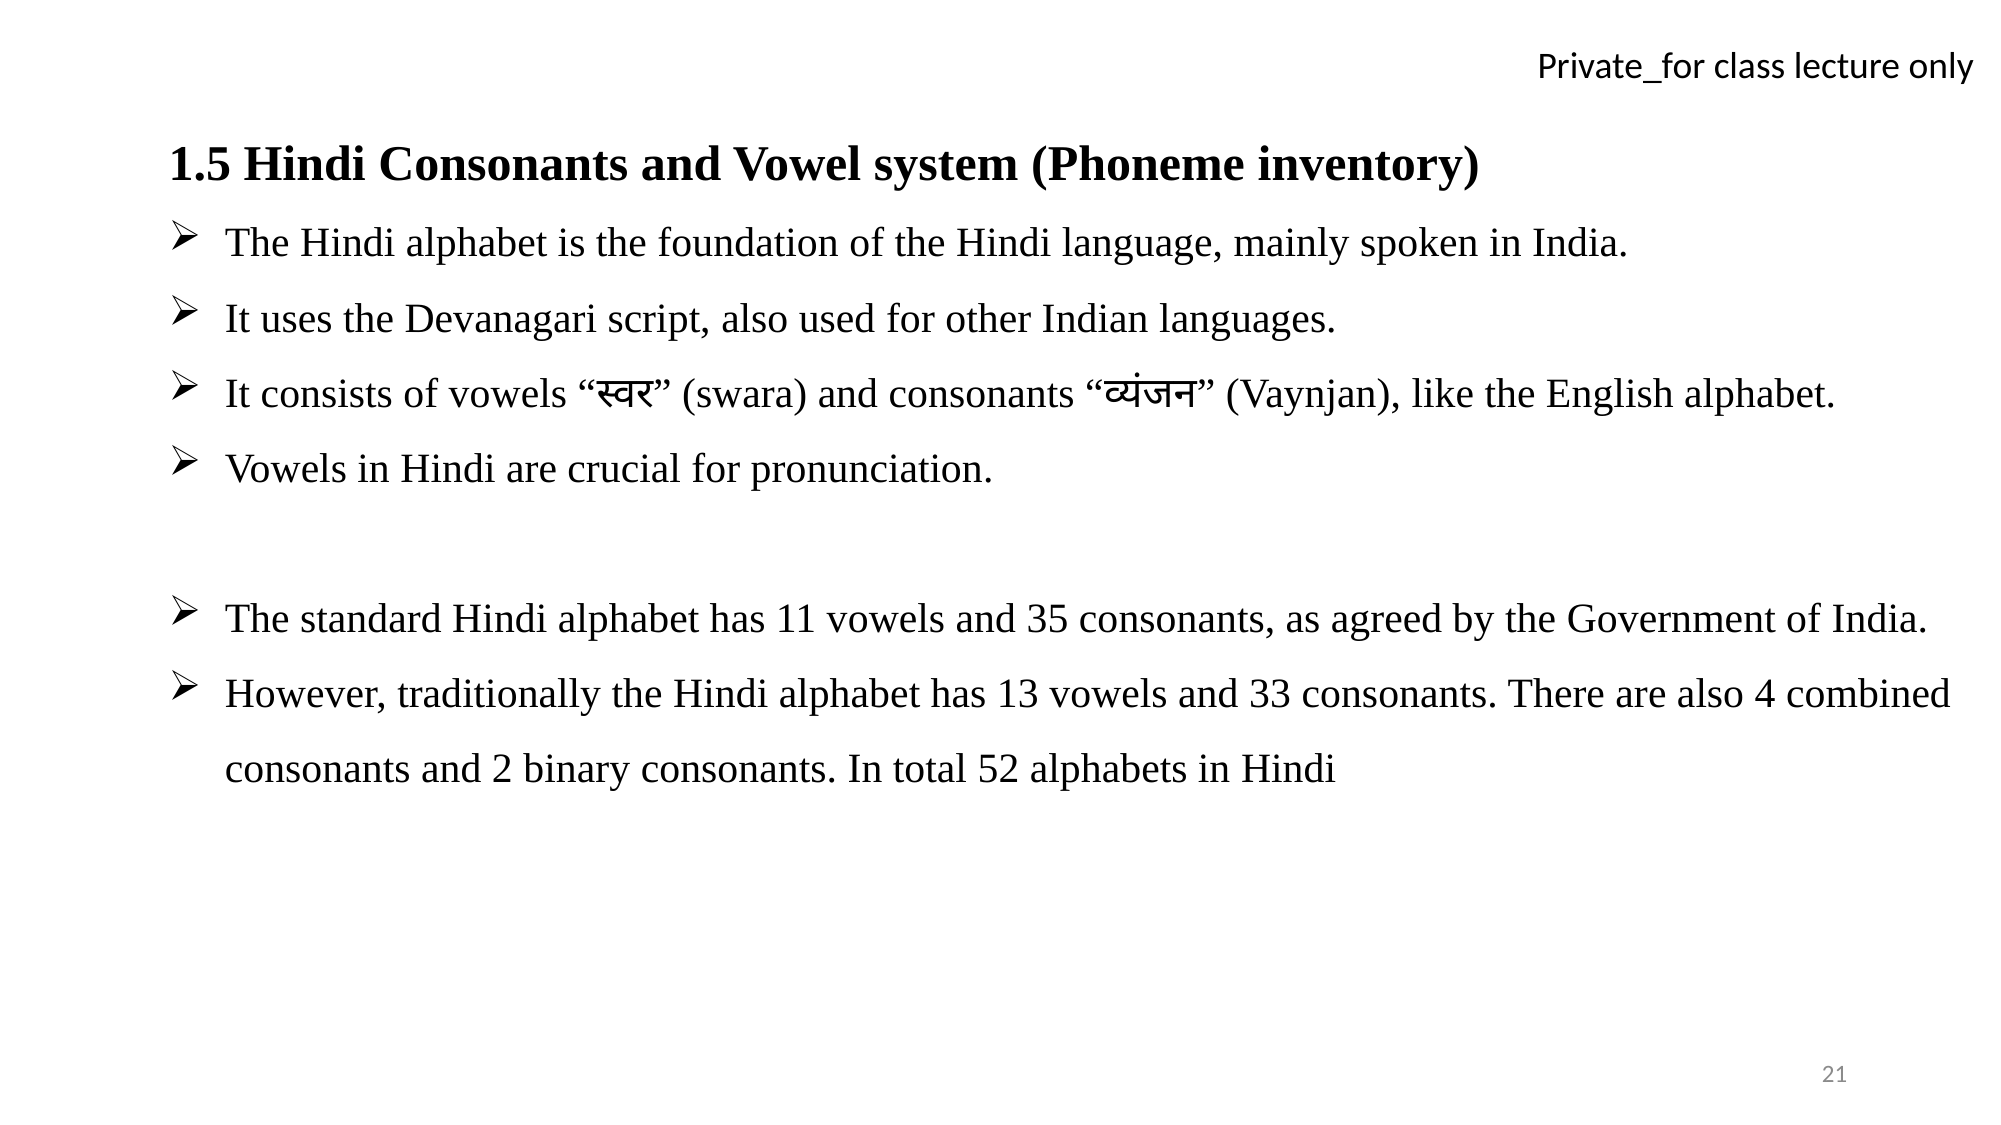

1.5 Hindi Consonants and Vowel system (Phoneme inventory)
The Hindi alphabet is the foundation of the Hindi language, mainly spoken in India.
It uses the Devanagari script, also used for other Indian languages.
It consists of vowels “स्वर” (swara) and consonants “व्यंजन” (Vaynjan), like the English alphabet.
Vowels in Hindi are crucial for pronunciation.

The standard Hindi alphabet has 11 vowels and 35 consonants, as agreed by the Government of India.
However, traditionally the Hindi alphabet has 13 vowels and 33 consonants. There are also 4 combined consonants and 2 binary consonants. In total 52 alphabets in Hindi

21